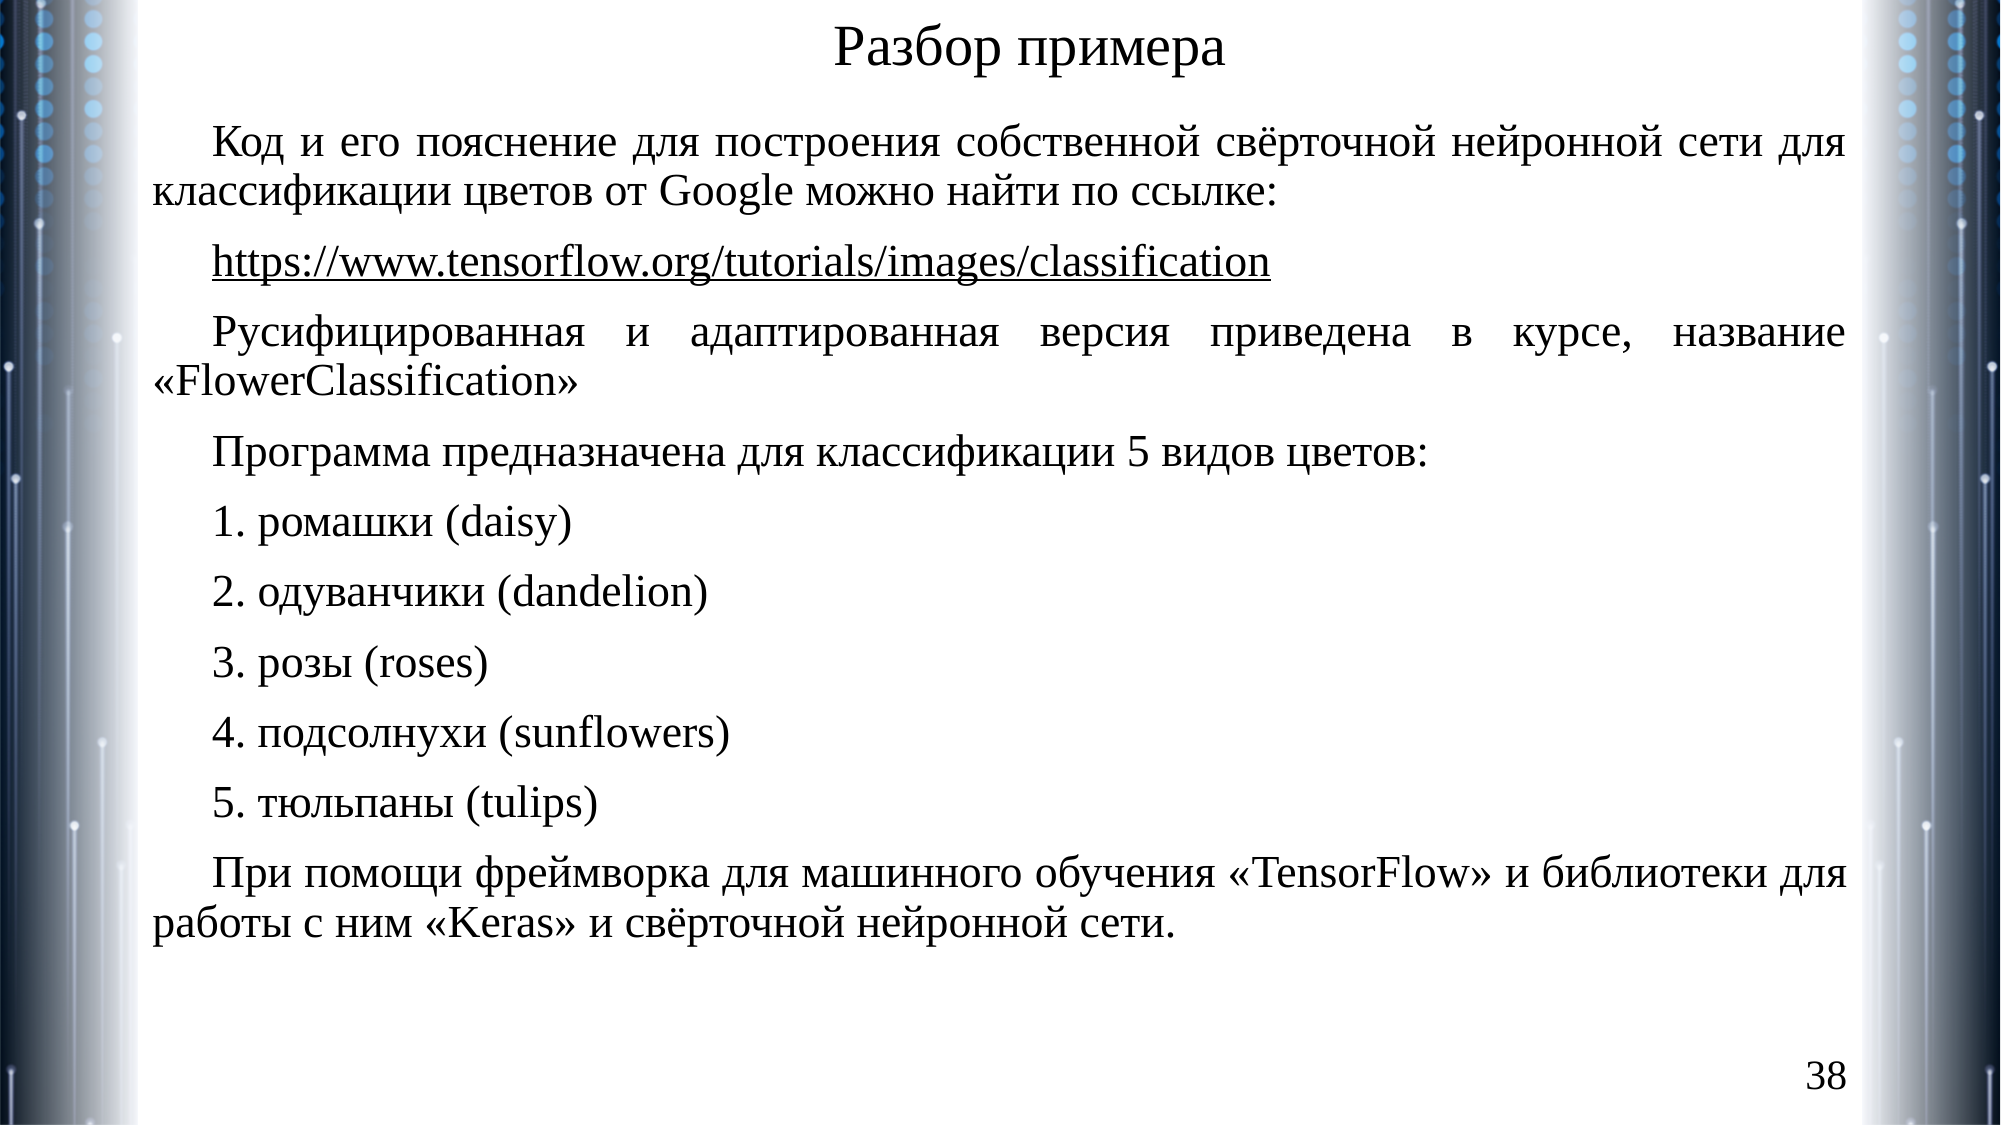

# Разбор примера
Код и его пояснение для построения собственной свёрточной нейронной сети для классификации цветов от Google можно найти по ссылке:
https://www.tensorflow.org/tutorials/images/classification
Русифицированная и адаптированная версия приведена в курсе, название «FlowerClassification»
Программа предназначена для классификации 5 видов цветов:
1. ромашки (daisy)
2. одуванчики (dandelion)
3. розы (roses)
4. подсолнухи (sunflowers)
5. тюльпаны (tulips)
При помощи фреймворка для машинного обучения «TensorFlow» и библиотеки для работы с ним «Keras» и свёрточной нейронной сети.
38